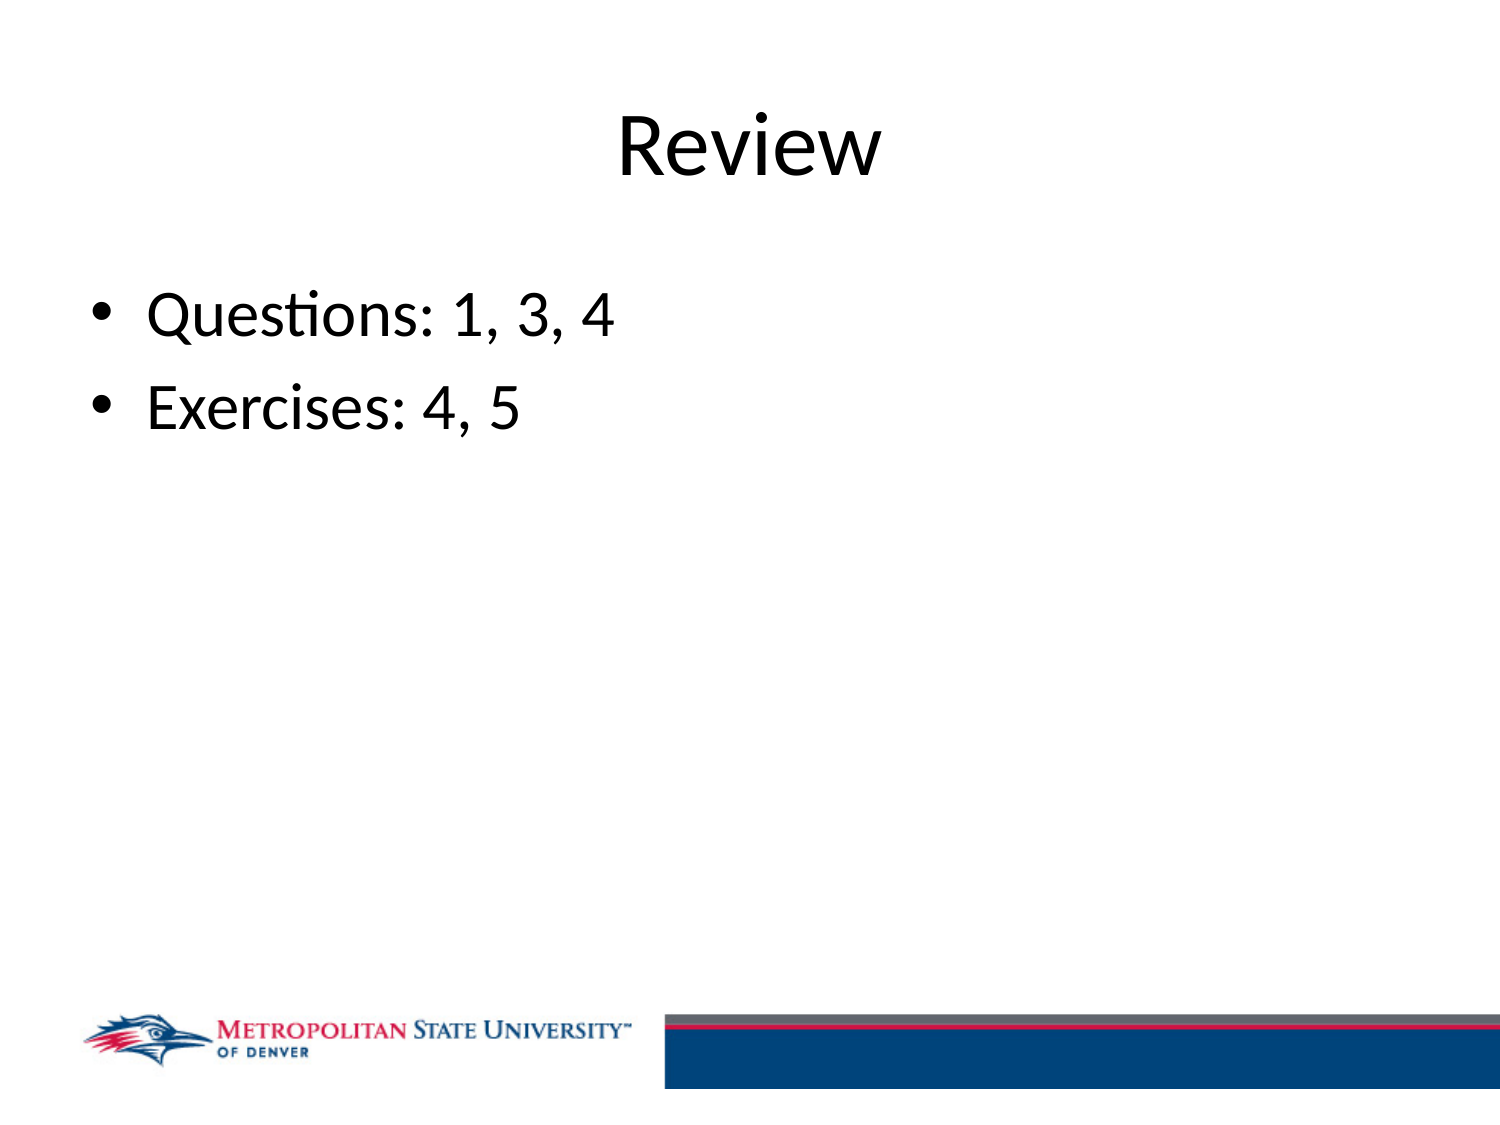

# Review
Questions: 1, 3, 4
Exercises: 4, 5